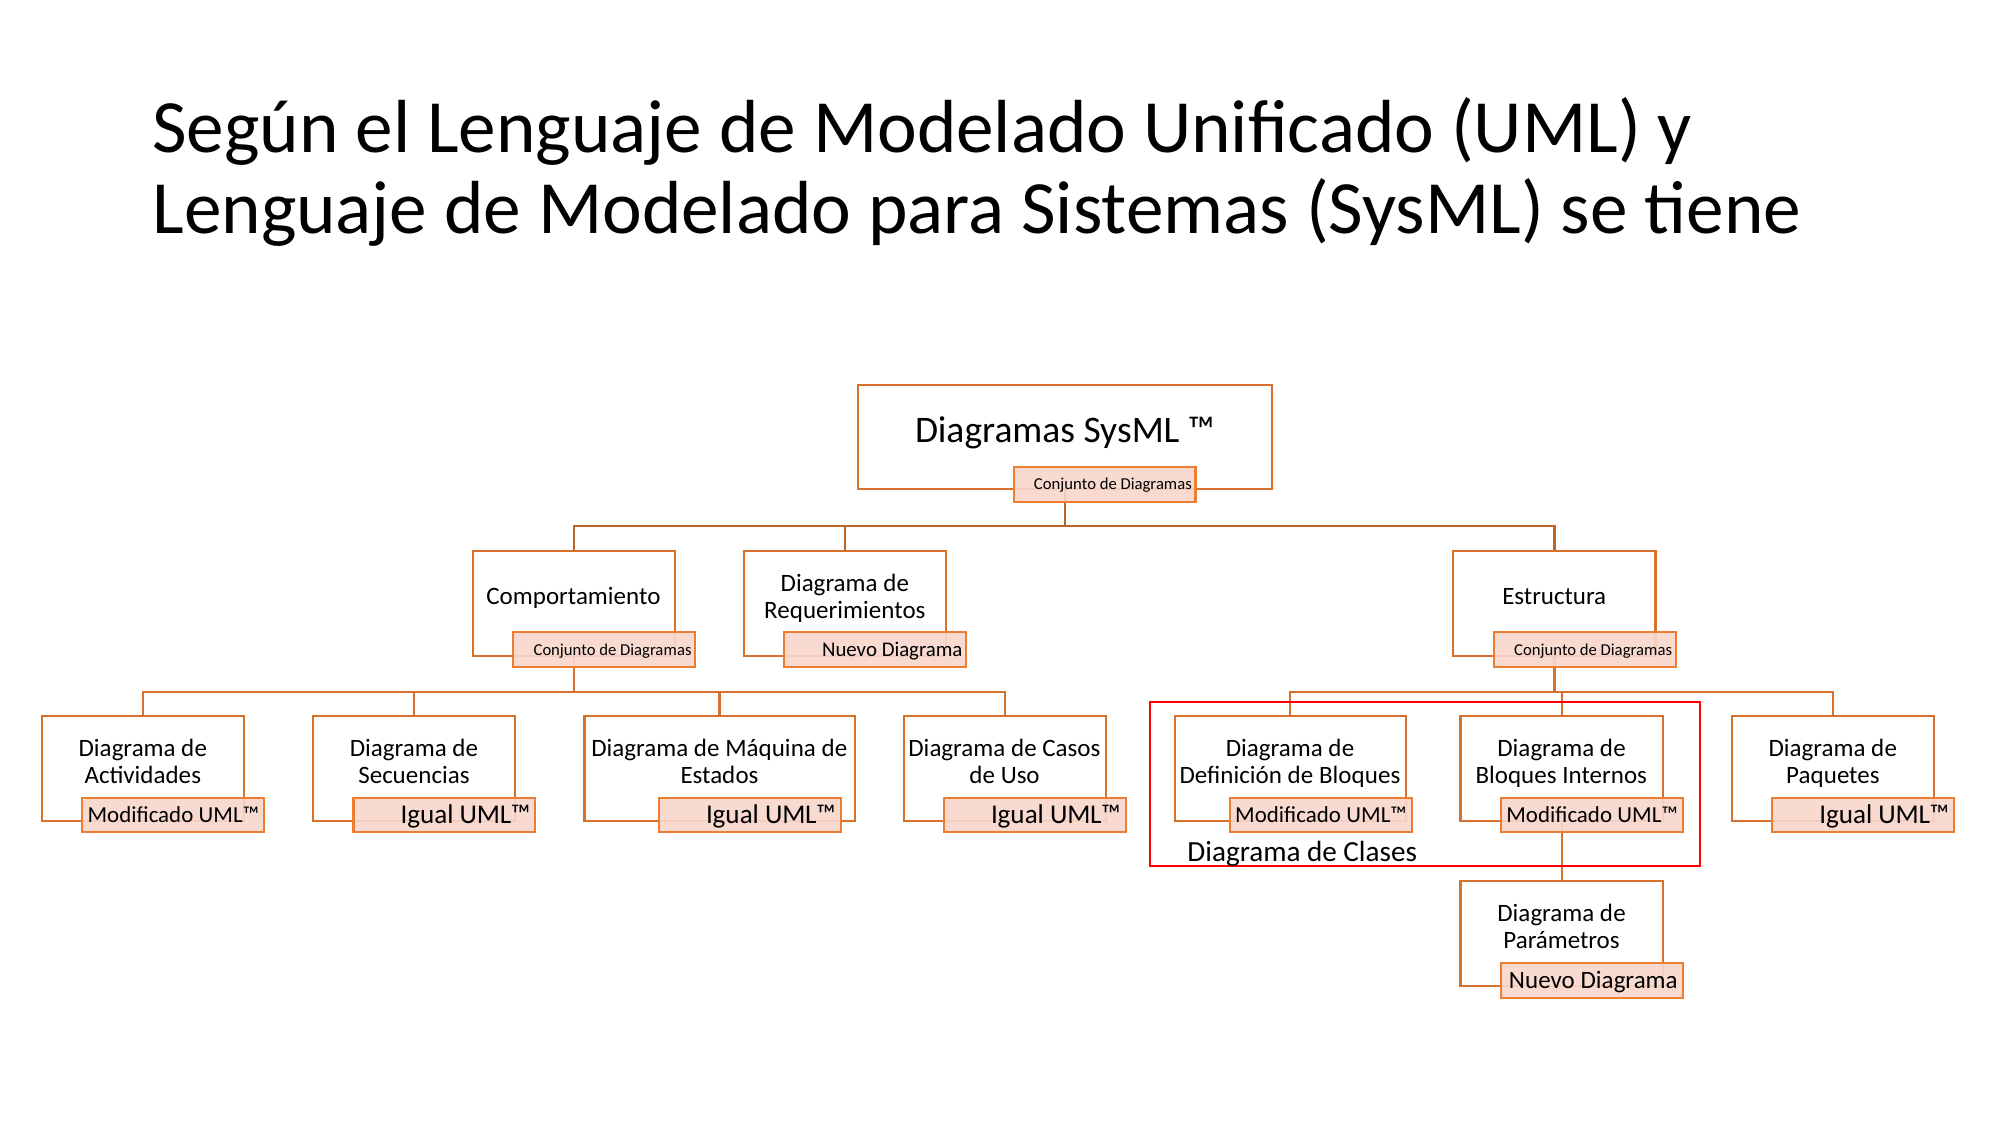

# Según el Lenguaje de Modelado Unificado (UML) y Lenguaje de Modelado para Sistemas (SysML) se tiene
Diagramas SysML ™
Conjunto de Diagramas
Comportamiento
Conjunto de Diagramas
Diagrama de Actividades
Modificado UML™
Diagrama de Secuencias
Igual UML™
Diagrama de Máquina de Estados
Igual UML™
Diagrama de Casos de Uso
Igual UML™
Diagrama de Requerimientos
Nuevo Diagrama
Estructura
Conjunto de Diagramas
Diagrama de Definición de Bloques
Modificado UML™
Diagrama de Bloques Internos
Modificado UML™
Diagrama de Parámetros
Nuevo Diagrama
Diagrama de Paquetes
Igual UML™

Diagrama de Clases